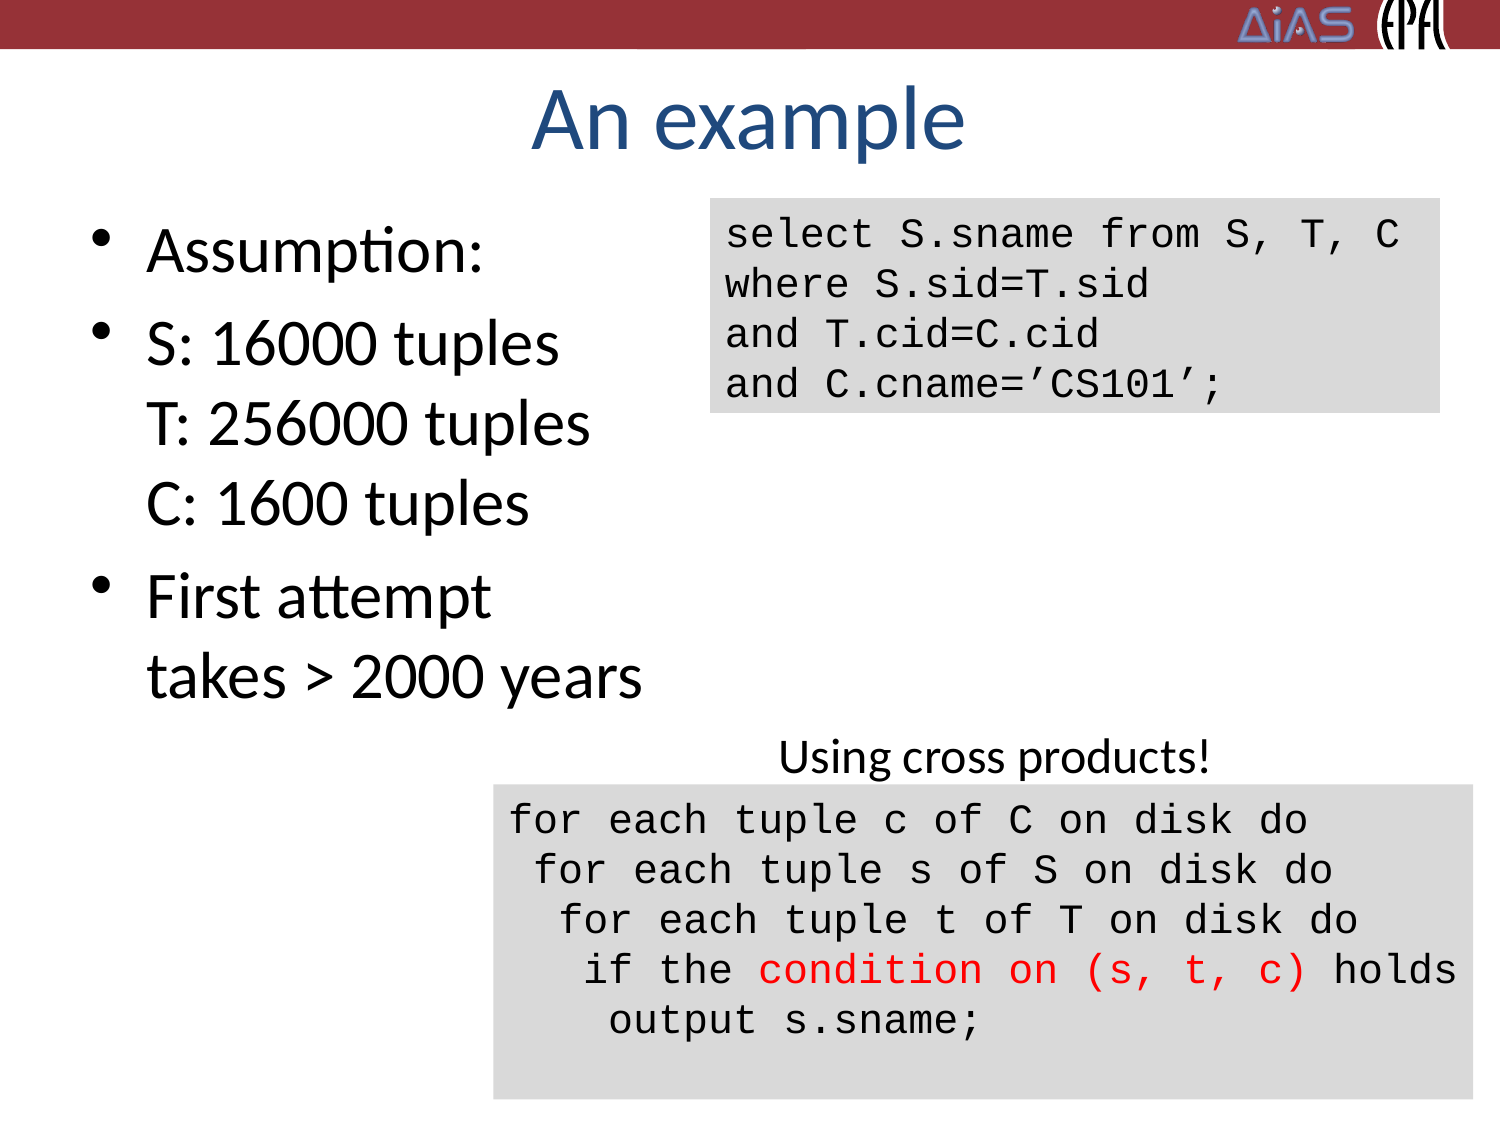

# An example
Assumption:
S: 16000 tuples
T: 256000 tuples
C: 1600 tuples
First attempt
takes > 2000 years
select S.sname from S, T, C
where S.sid=T.sid
and T.cid=C.cid
and C.cname=’CS101’;
Using cross products!
for each tuple c of C on disk do
 for each tuple s of S on disk do
  for each tuple t of T on disk do
   if the condition on (s, t, c) holds
    output s.sname;

16